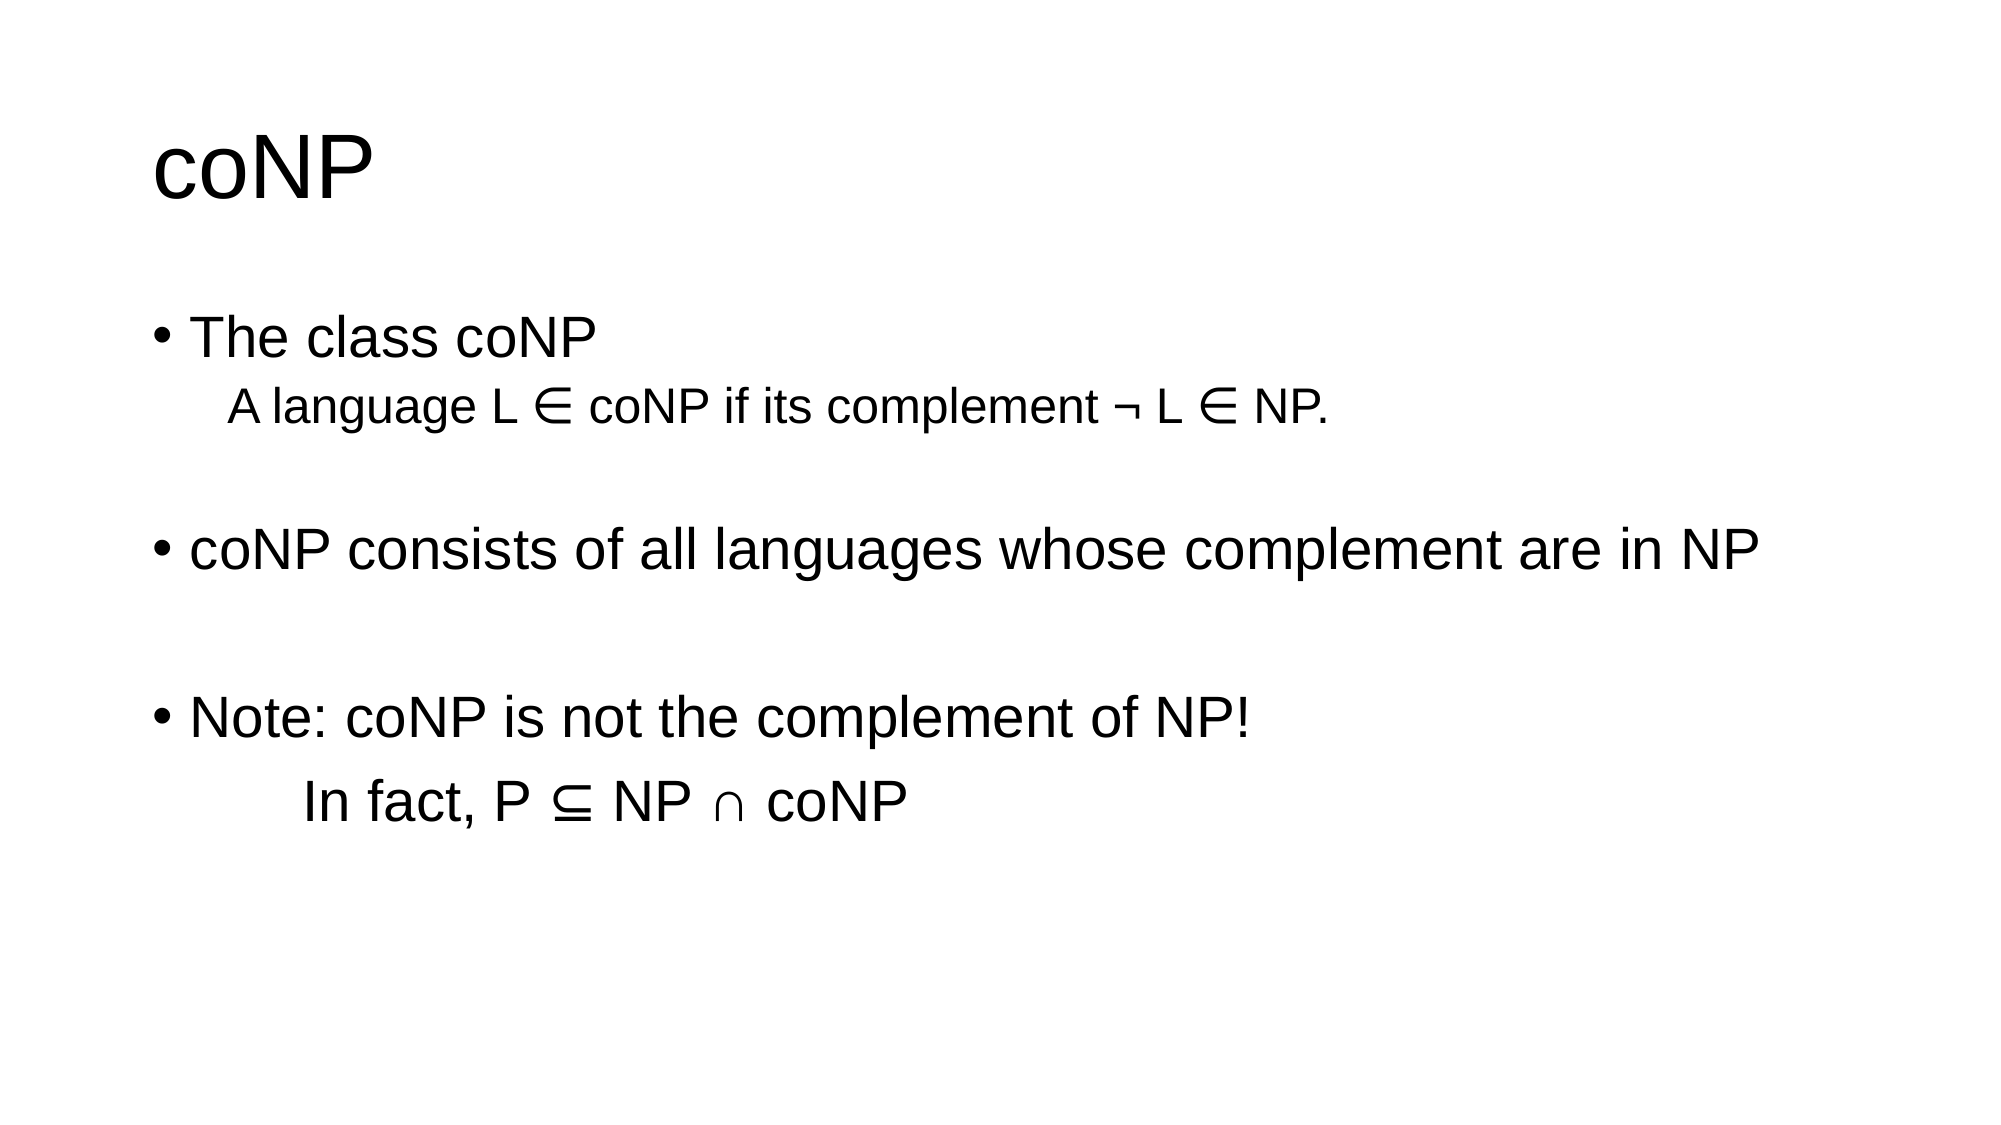

# coNP
The class coNP
A language L ∈ coNP if its complement ¬ L ∈ NP.

coNP consists of all languages whose complement are in NP

Note: coNP is not the complement of NP!
	In fact, P ⊆ NP ∩ coNP